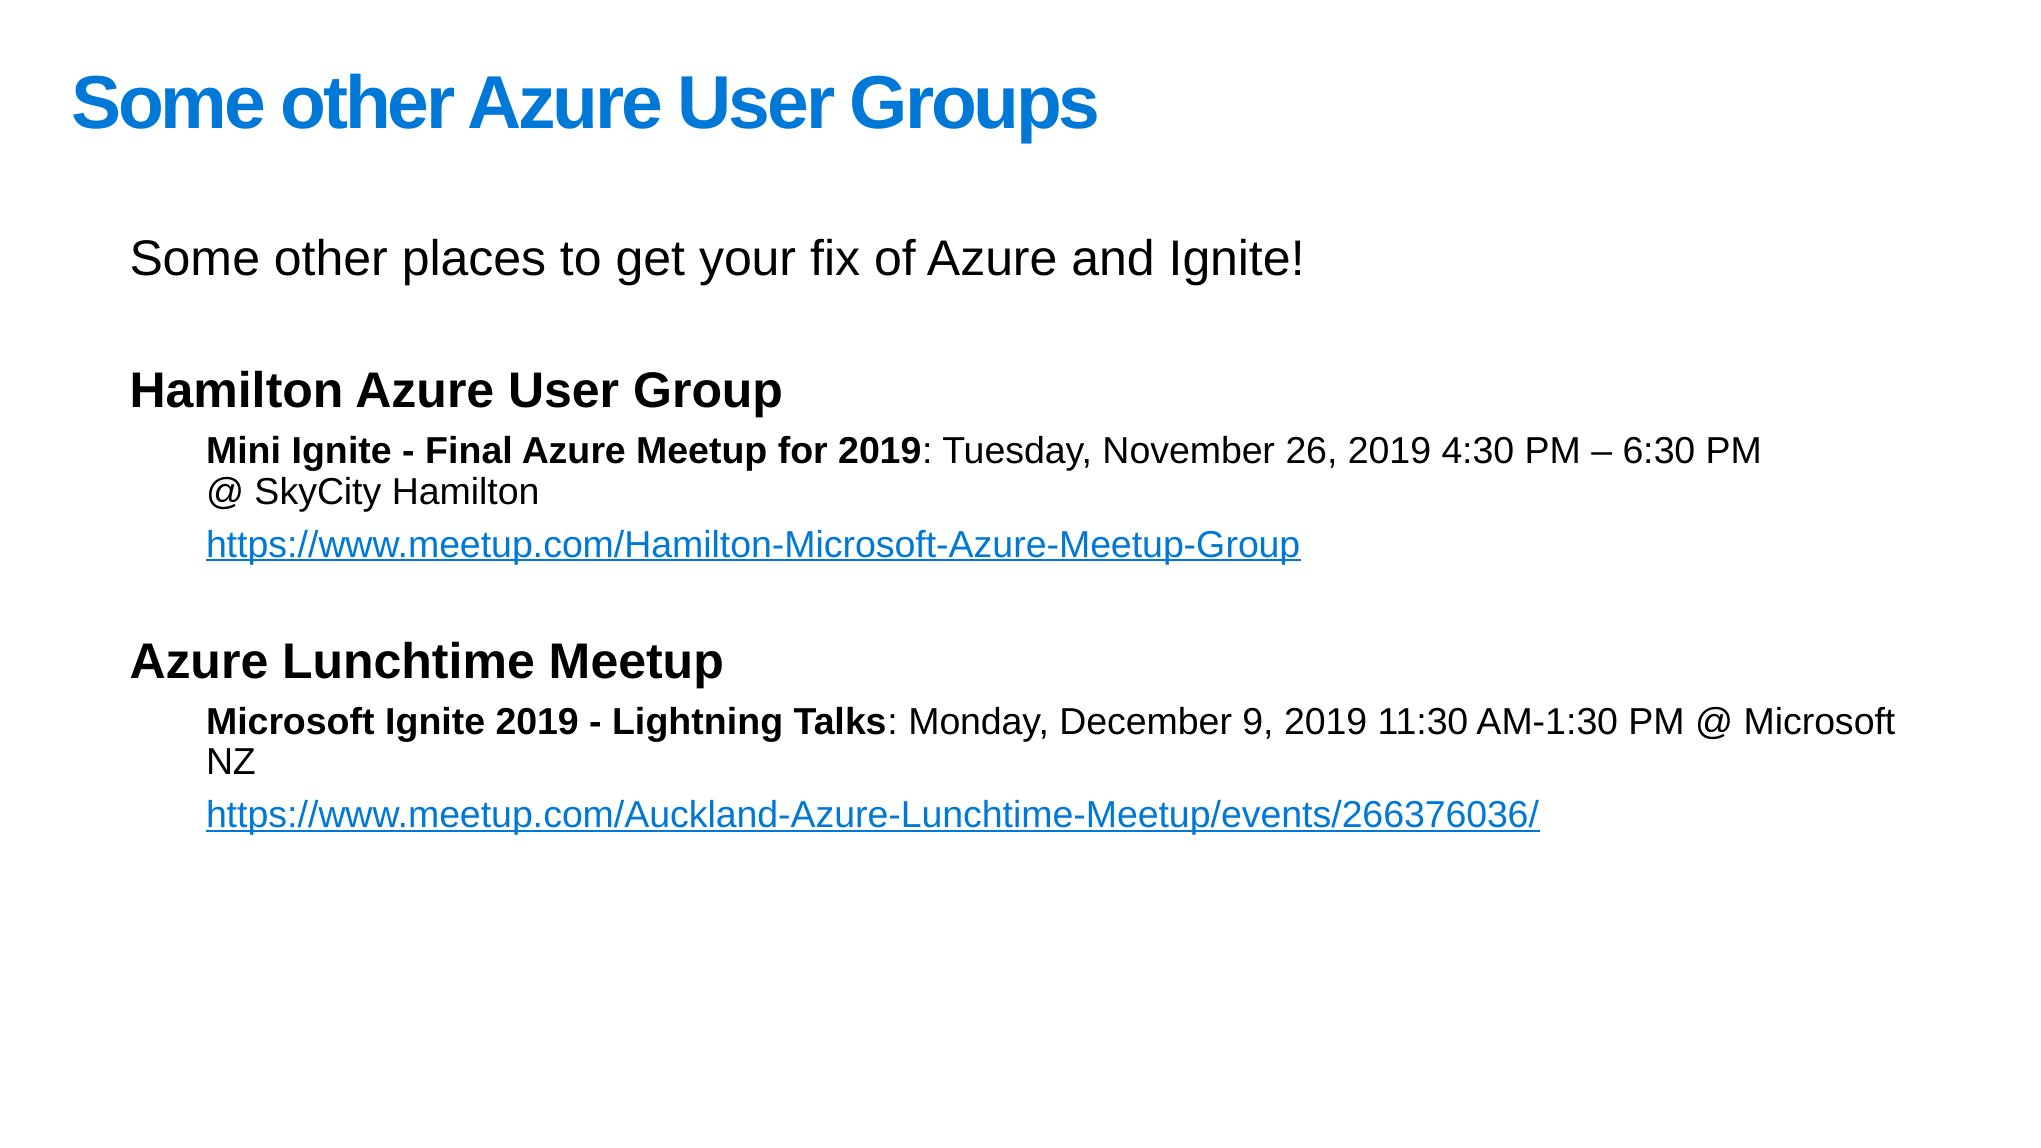

# Some other Azure User Groups
Some other places to get your fix of Azure and Ignite!

Hamilton Azure User Group
Mini Ignite - Final Azure Meetup for 2019: Tuesday, November 26, 2019 4:30 PM – 6:30 PM  @ SkyCity Hamilton
https://www.meetup.com/Hamilton-Microsoft-Azure-Meetup-Group

Azure Lunchtime Meetup
Microsoft Ignite 2019 - Lightning Talks: Monday, December 9, 2019 11:30 AM-1:30 PM @ Microsoft NZ
https://www.meetup.com/Auckland-Azure-Lunchtime-Meetup/events/266376036/